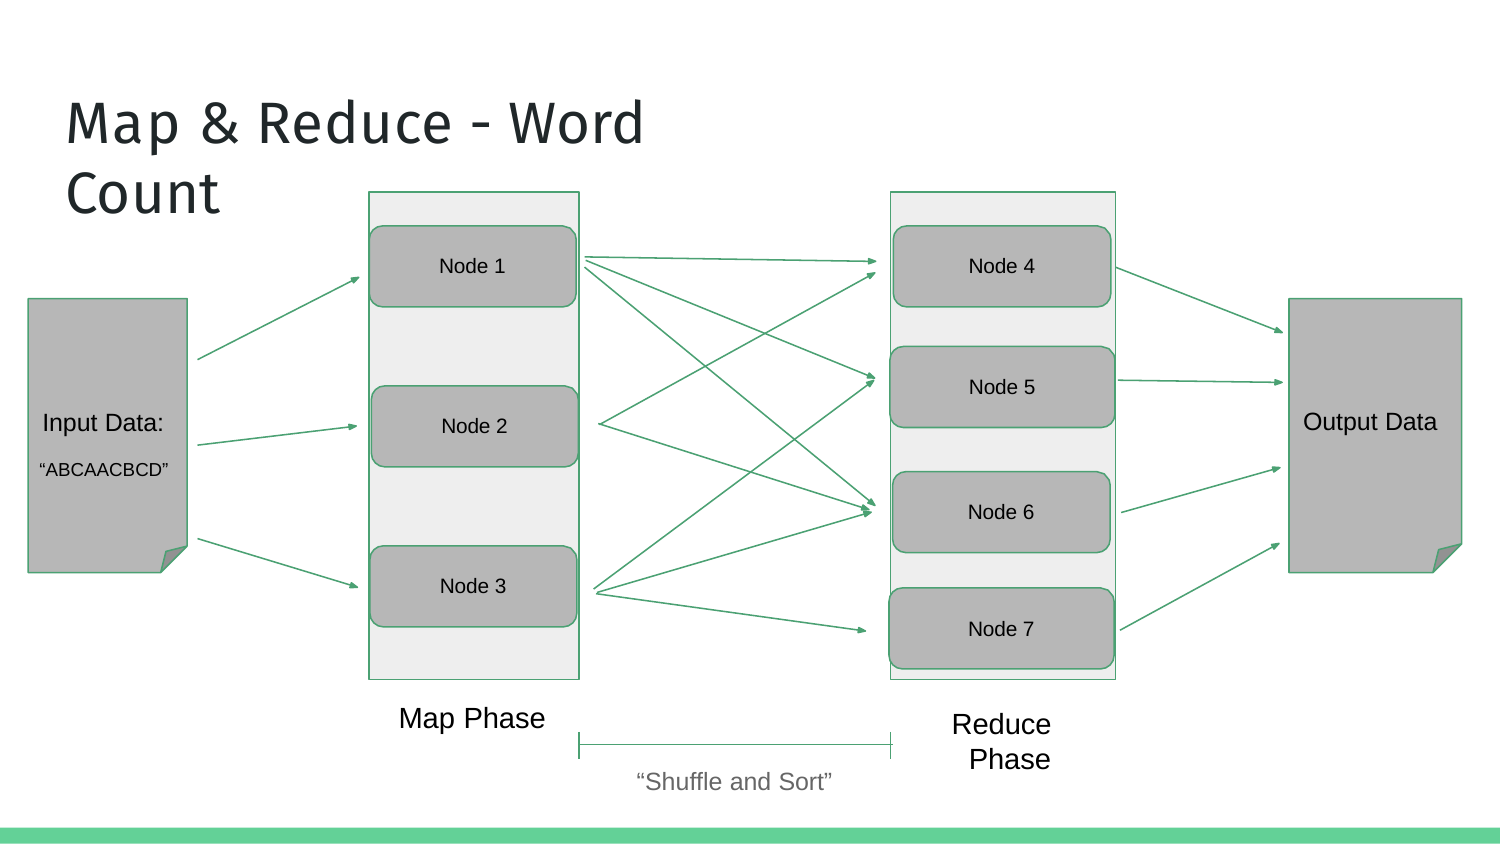

# Map & Reduce - Word Count

Node 1
Node 4

Node 5
Output Data
Input Data:
“ABCAACBCD”
Node 2

Node 6

Node 3

Node 7
Map Phase
Reduce  Phase

“Shuffle and Sort”